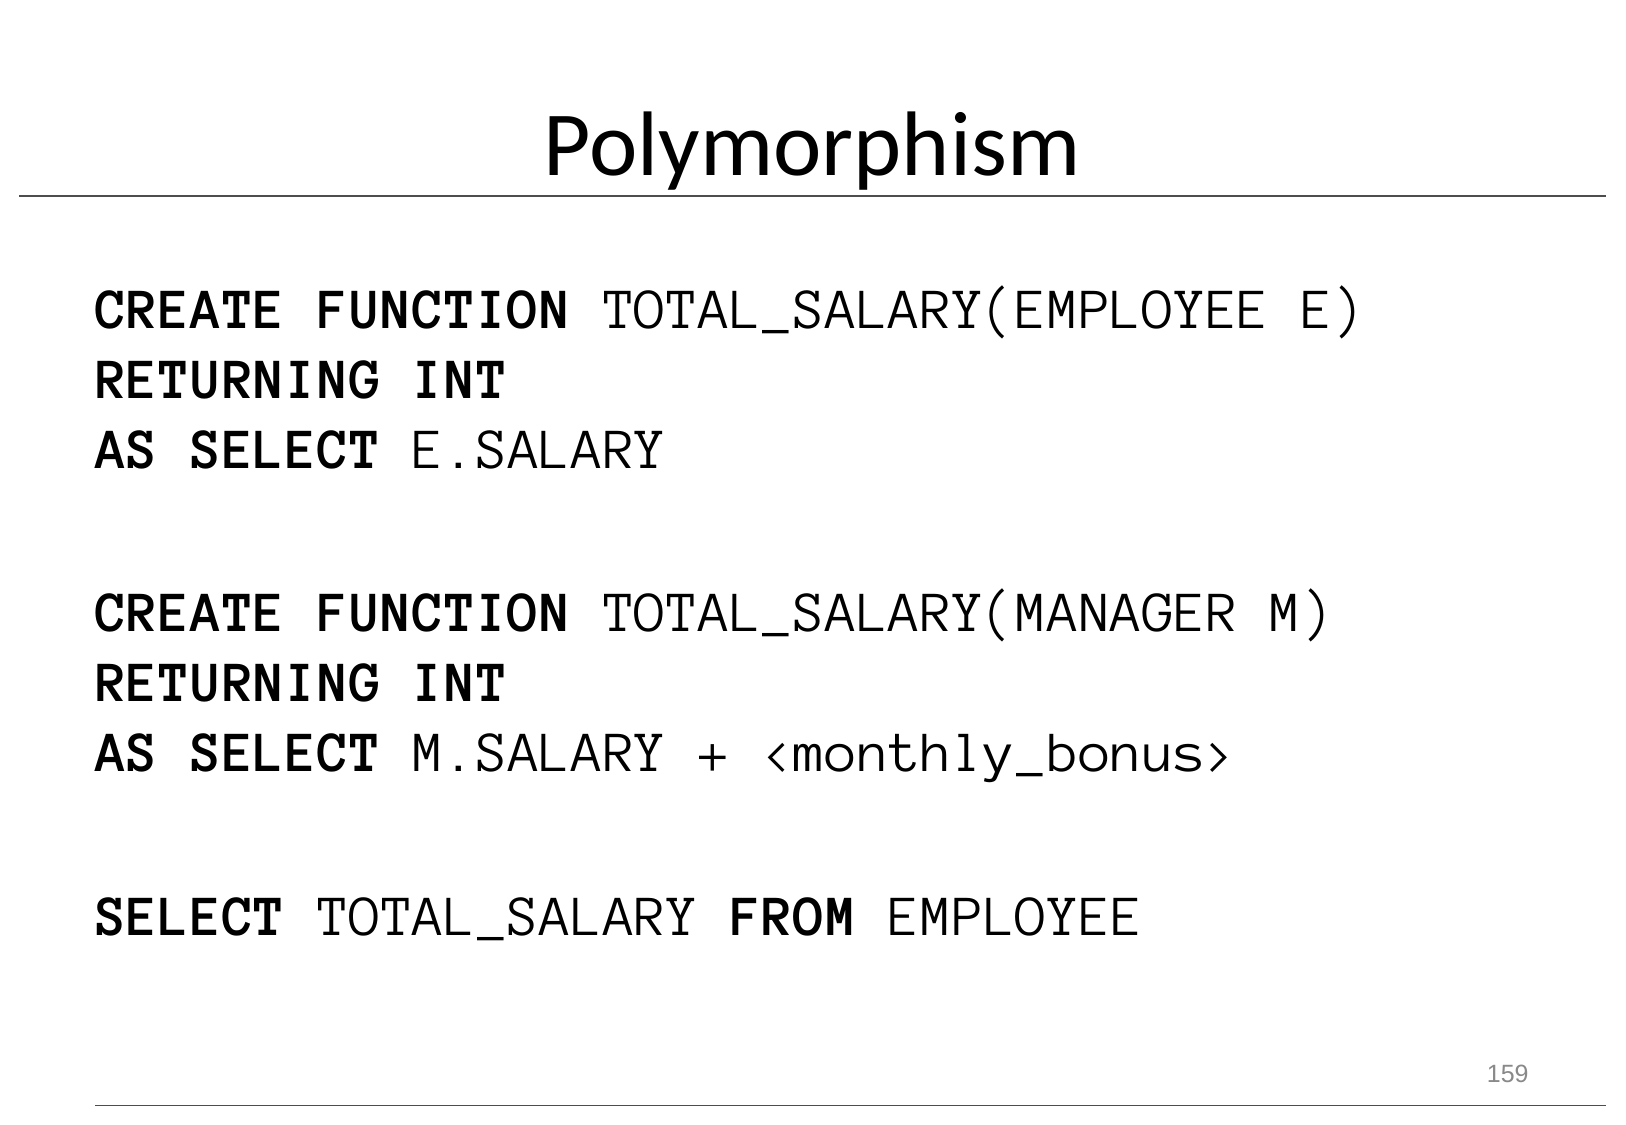

# Polymorphism
CREATE FUNCTION TOTAL_SALARY(EMPLOYEE E)
RETURNING INT
AS SELECT E.SALARY

CREATE FUNCTION TOTAL_SALARY(MANAGER M)
RETURNING INT
AS SELECT M.SALARY + <monthly_bonus>

SELECT TOTAL_SALARY FROM EMPLOYEE

159